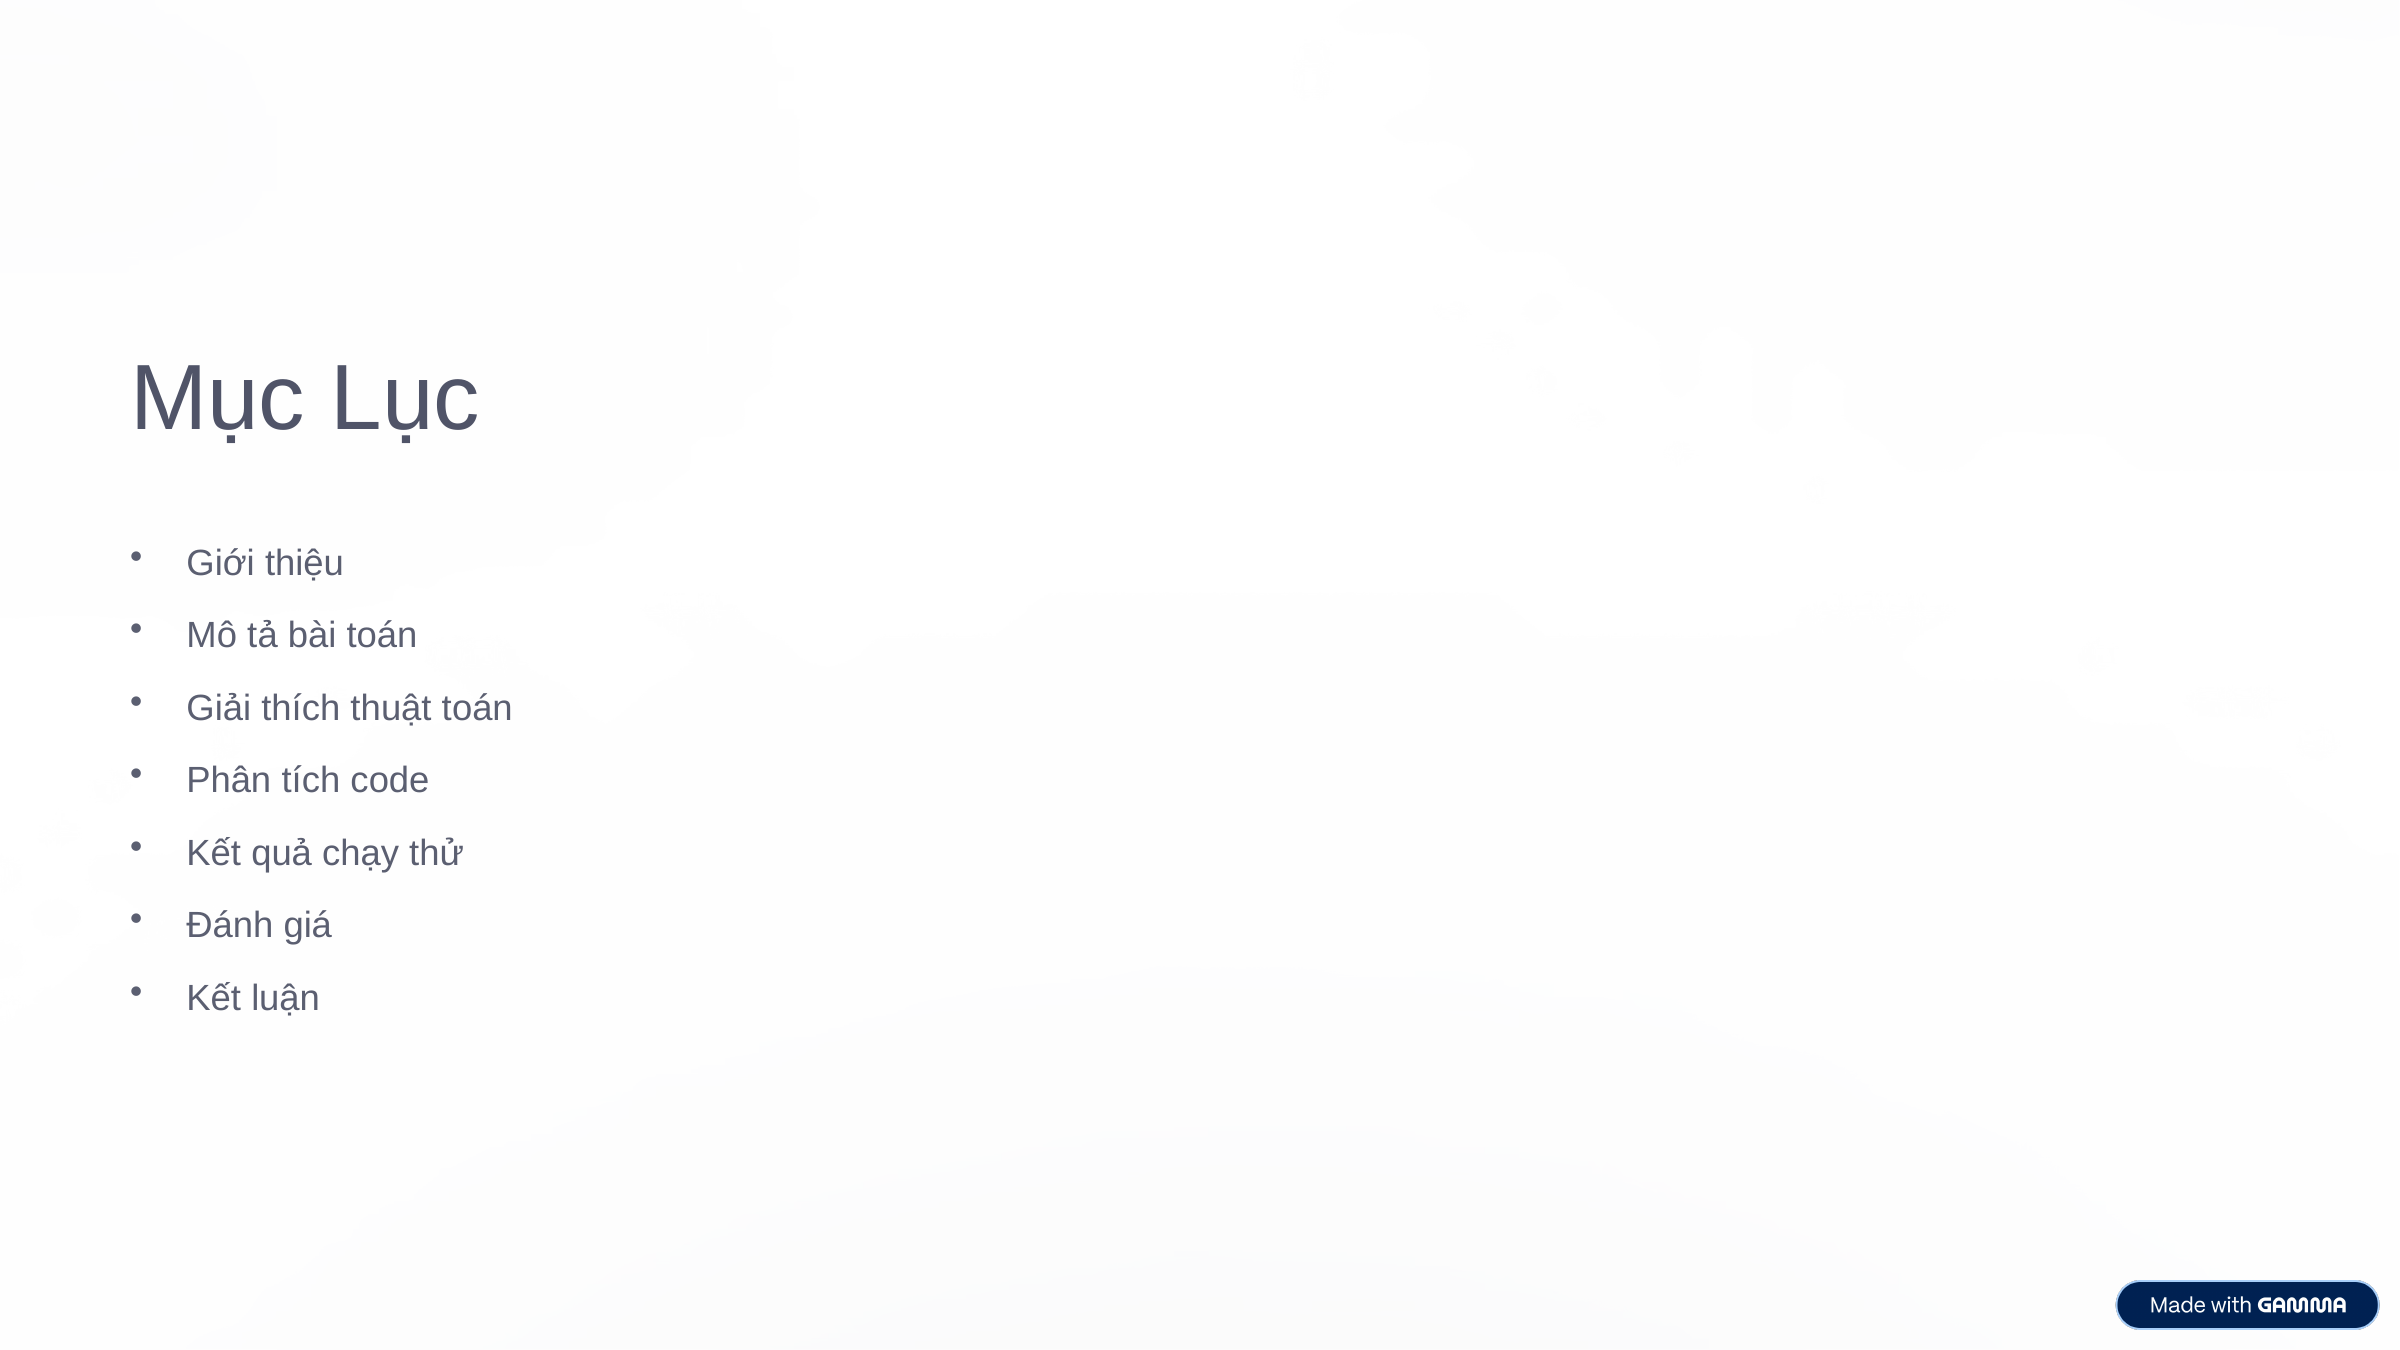

Mục Lục
Giới thiệu
Mô tả bài toán
Giải thích thuật toán
Phân tích code
Kết quả chạy thử
Đánh giá
Kết luận